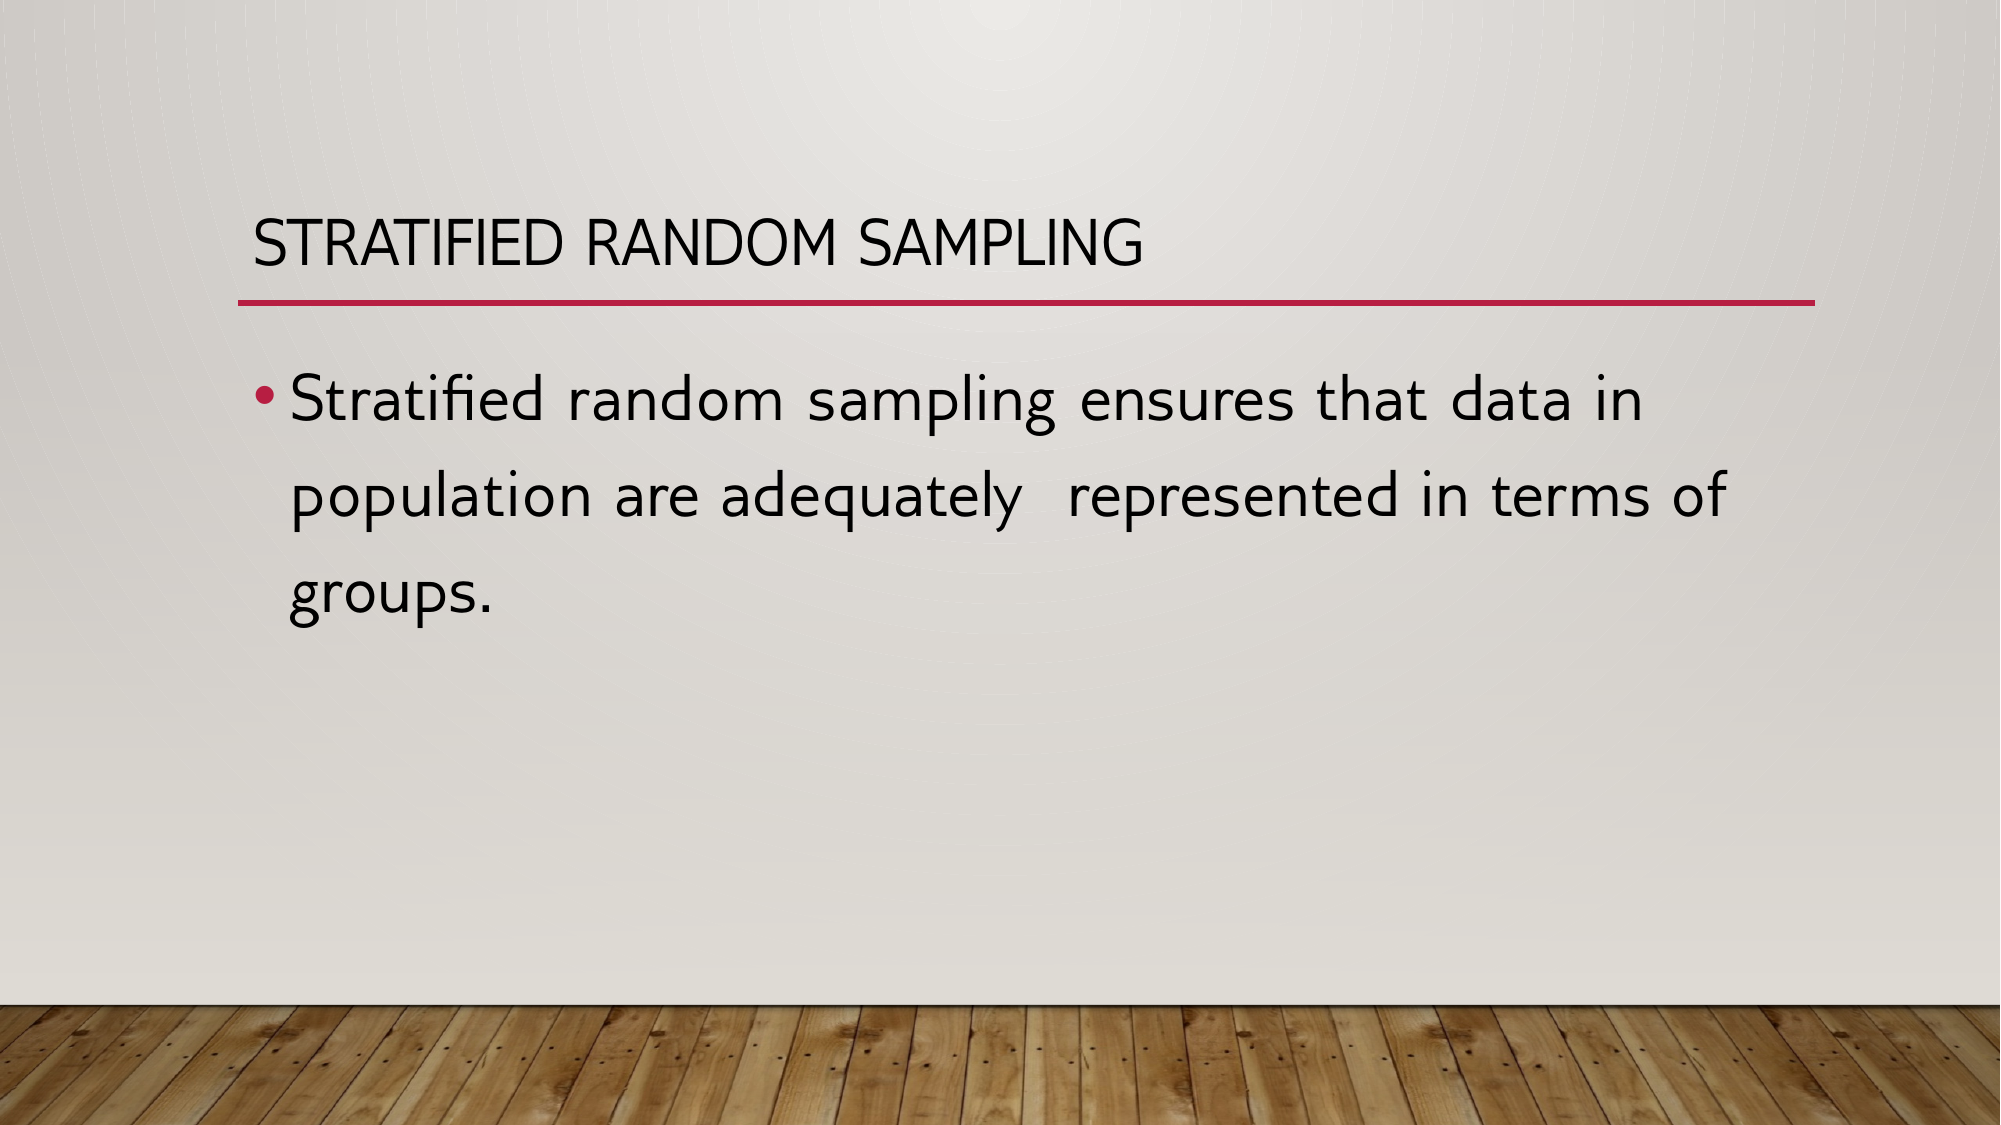

# Stratified Random sampling
Stratified random sampling ensures that data in population are adequately  represented in terms of groups.